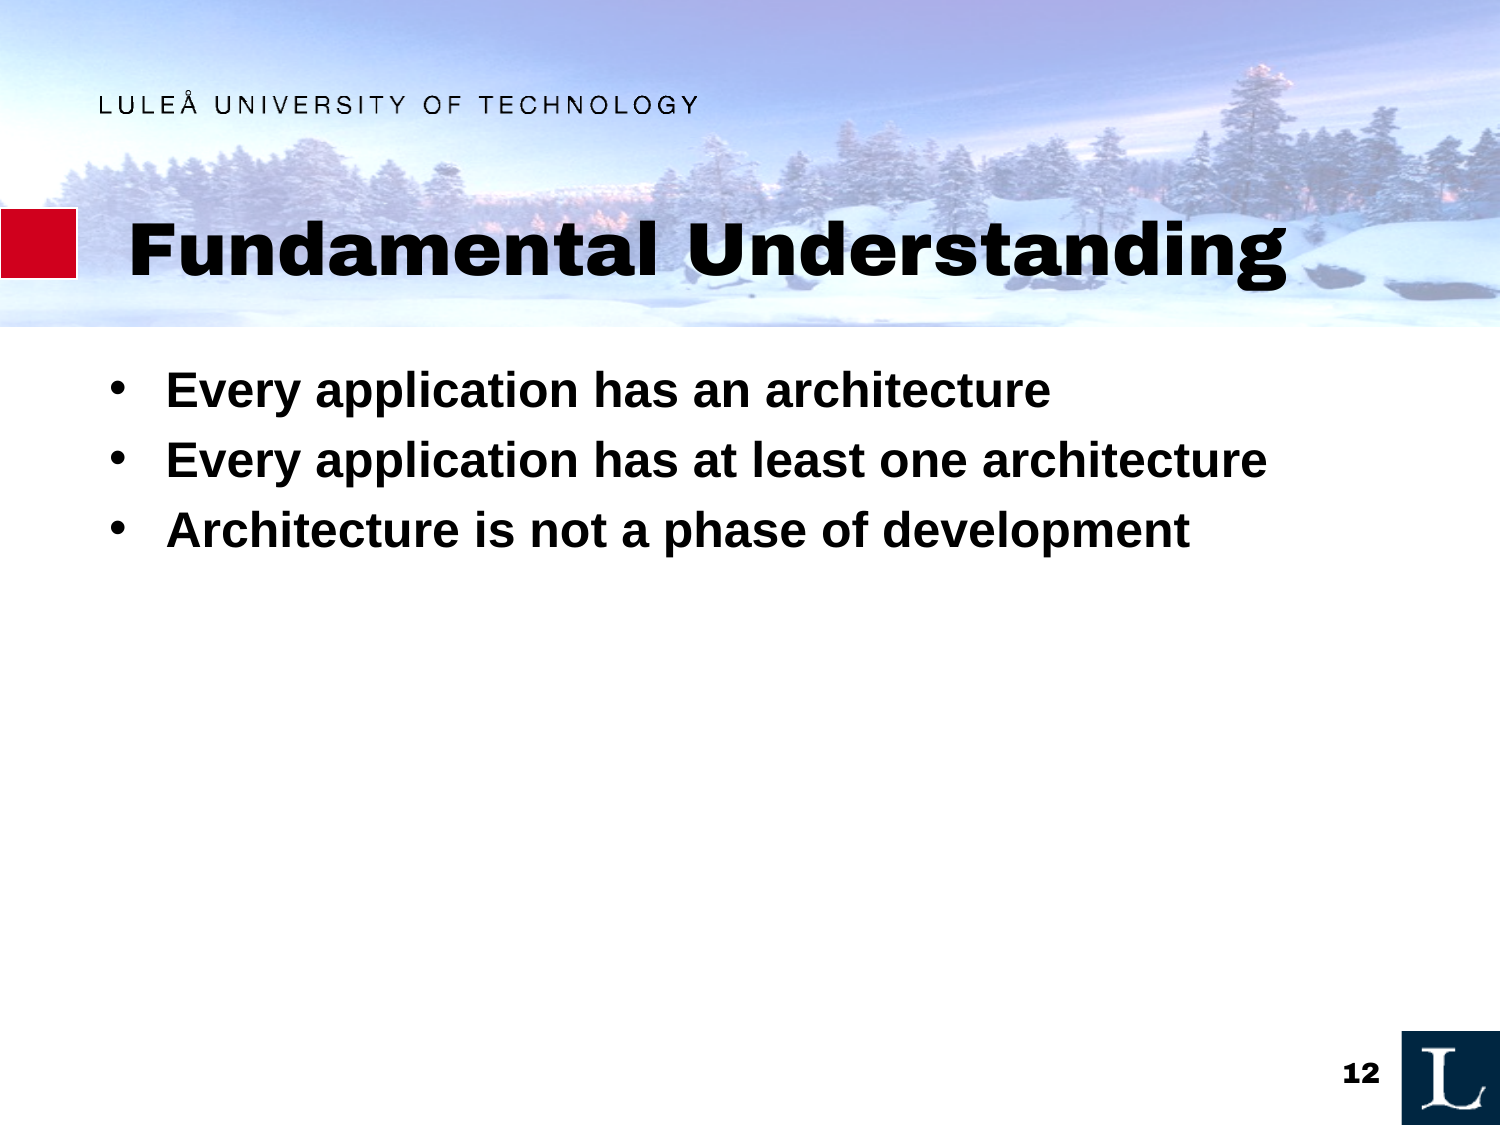

# Fundamental Understanding
Every application has an architecture
Every application has at least one architecture
Architecture is not a phase of development
12